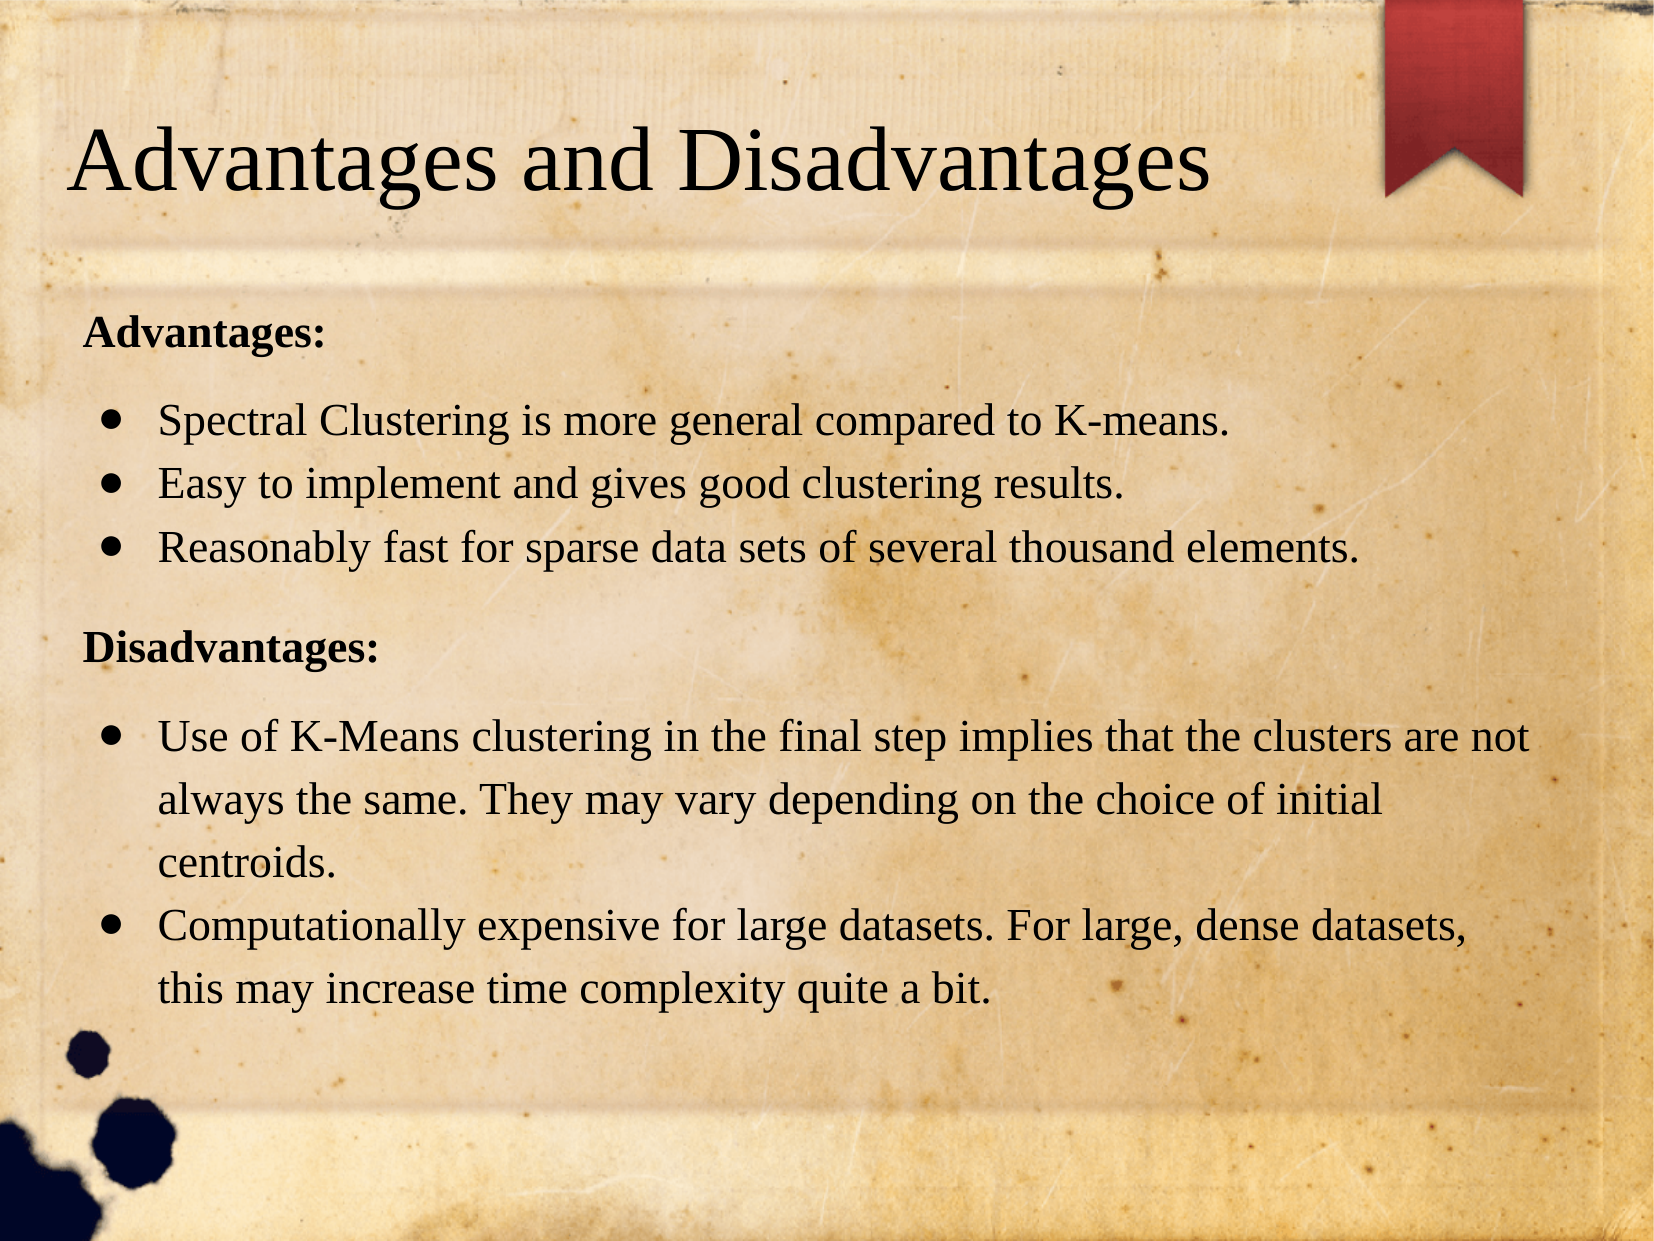

# Advantages and Disadvantages
Advantages:
Spectral Clustering is more general compared to K-means.
Easy to implement and gives good clustering results.
Reasonably fast for sparse data sets of several thousand elements.
Disadvantages:
Use of K-Means clustering in the final step implies that the clusters are not always the same. They may vary depending on the choice of initial centroids.
Computationally expensive for large datasets. For large, dense datasets, this may increase time complexity quite a bit.